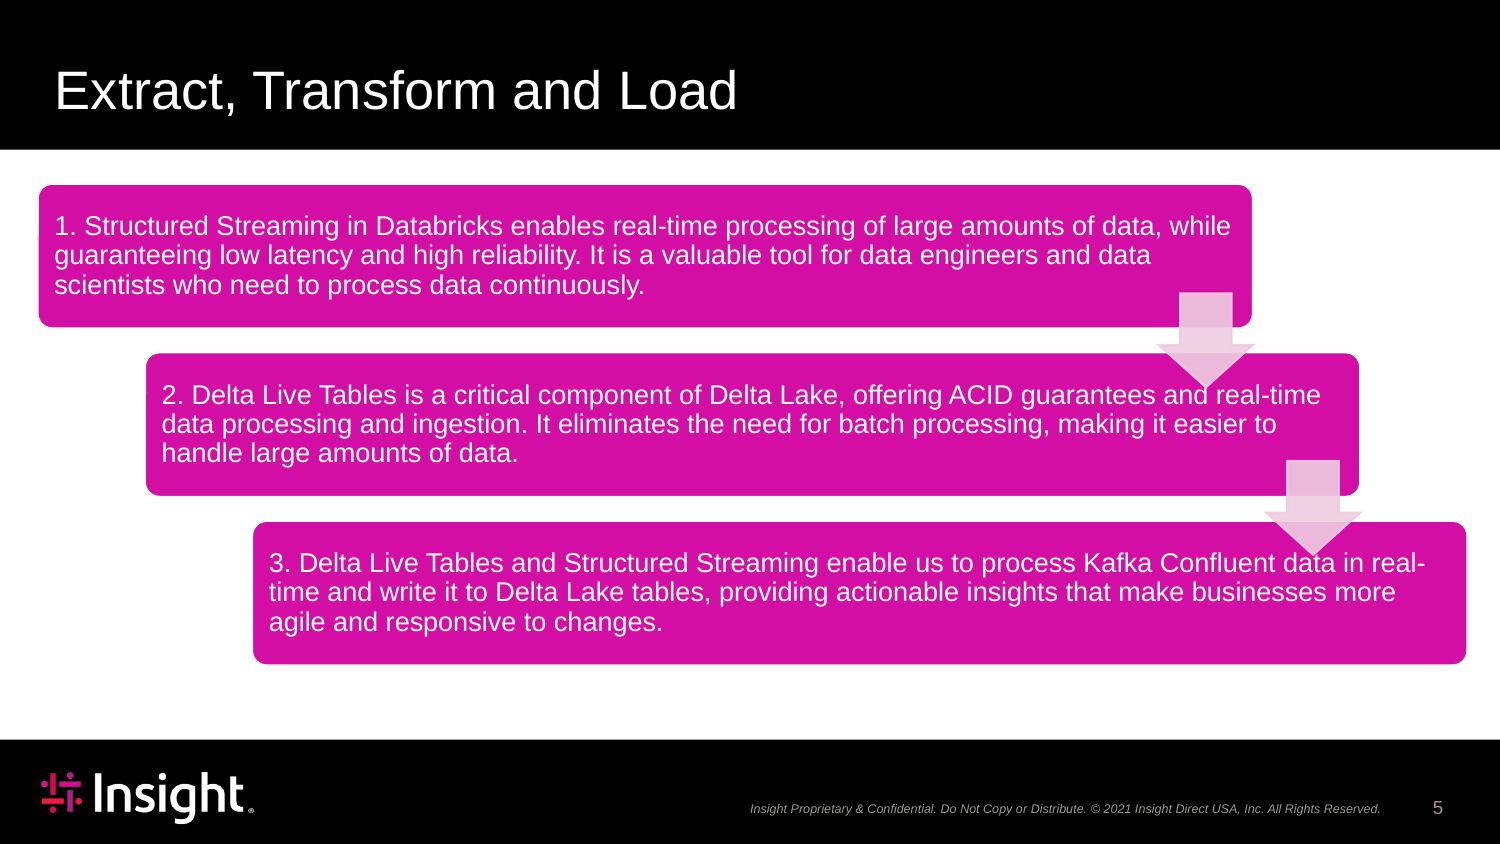

# Extract, Transform and Load
1. Structured Streaming in Databricks enables real-time processing of large amounts of data, while guaranteeing low latency and high reliability. It is a valuable tool for data engineers and data scientists who need to process data continuously.
2. Delta Live Tables is a critical component of Delta Lake, offering ACID guarantees and real-time data processing and ingestion. It eliminates the need for batch processing, making it easier to handle large amounts of data.
3. Delta Live Tables and Structured Streaming enable us to process Kafka Confluent data in real-time and write it to Delta Lake tables, providing actionable insights that make businesses more agile and responsive to changes.